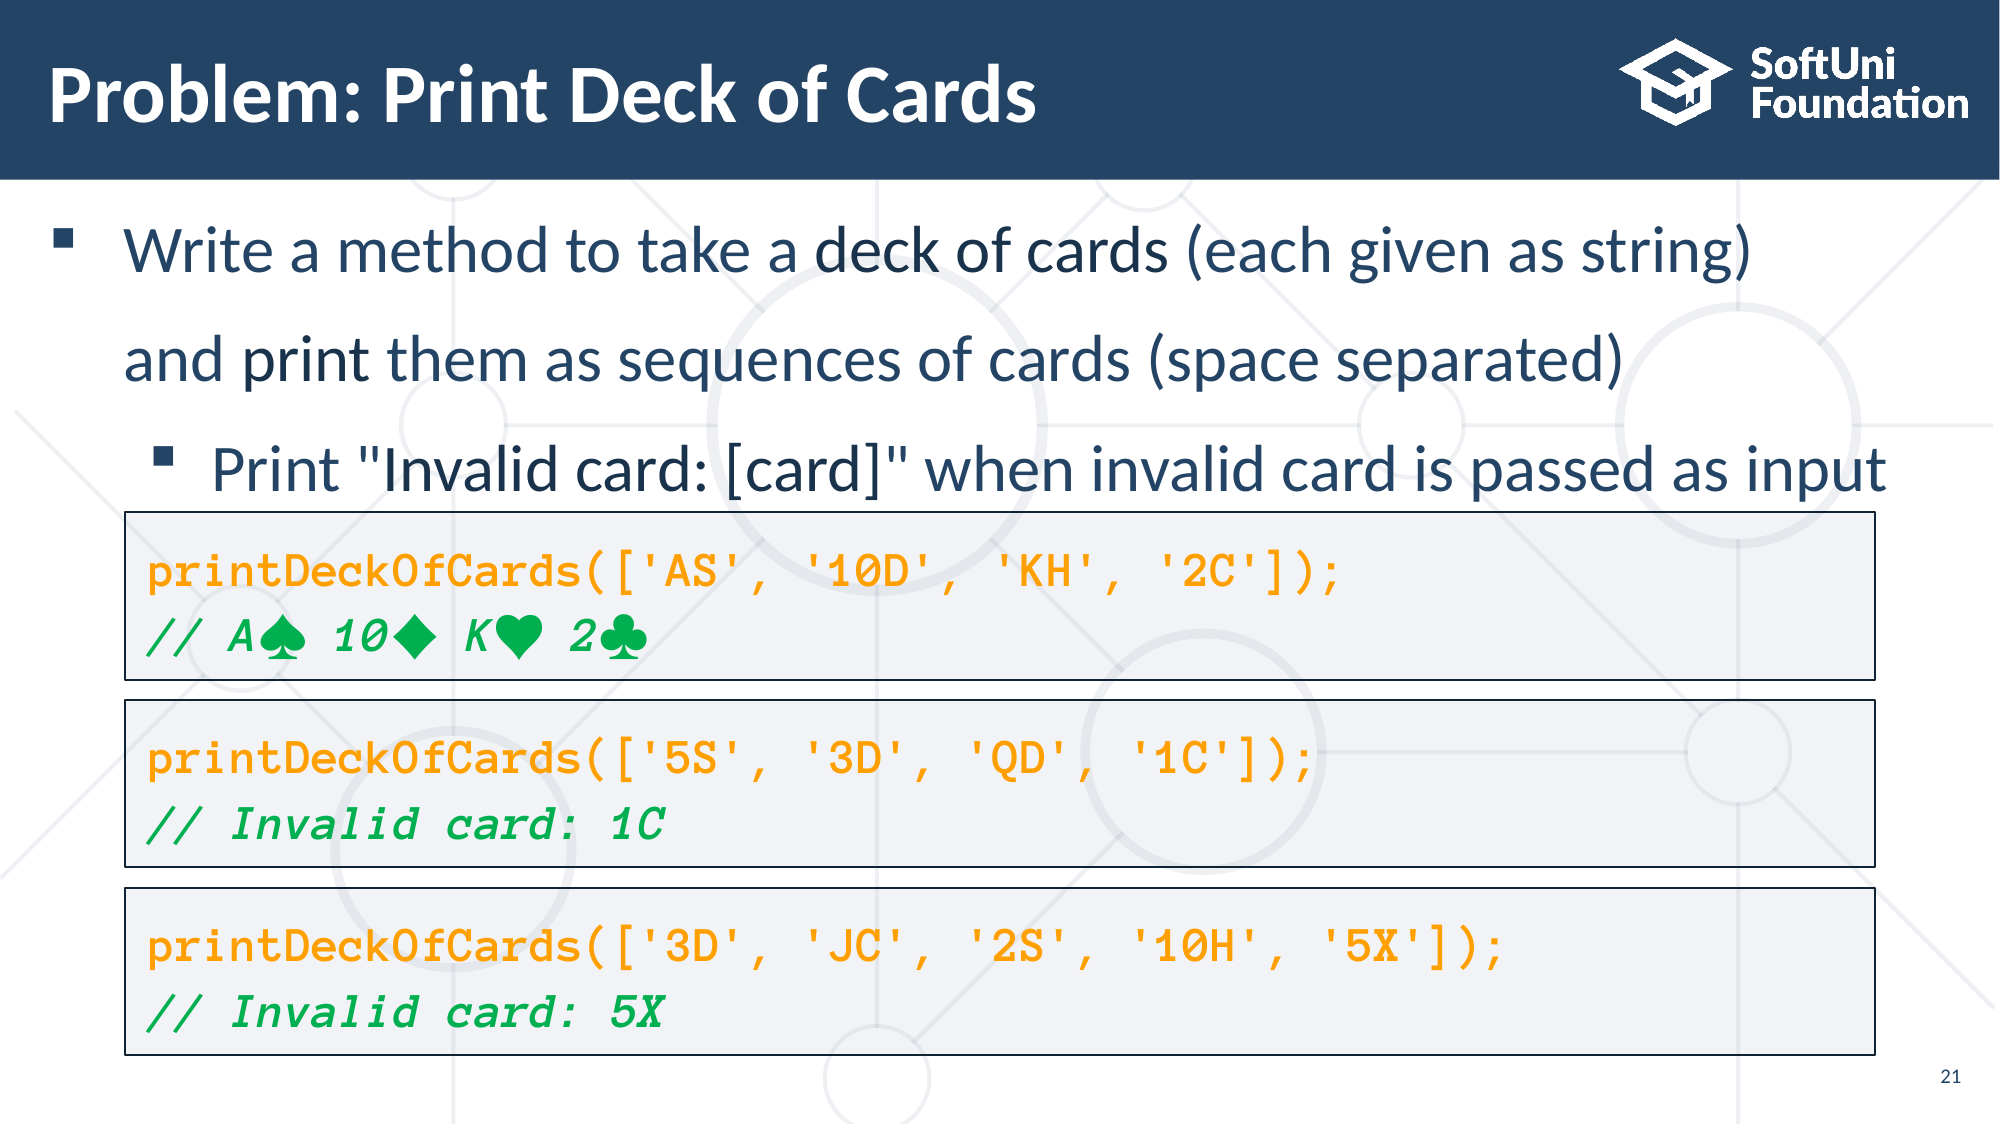

# Problem: Print Deck of Cards
Write a method to take a deck of cards (each given as string)
     and print them as sequences of cards (space separated)
Print "Invalid card: [card]" when invalid card is passed as input
printDeckOfCards(['AS', '10D', 'KH', '2C']);
// A♠ 10♦ K♥ 2♣
printDeckOfCards(['5S', '3D', 'QD', '1C']);
// Invalid card: 1C
printDeckOfCards(['3D', 'JC', '2S', '10H', '5X']);
// Invalid card: 5X
21